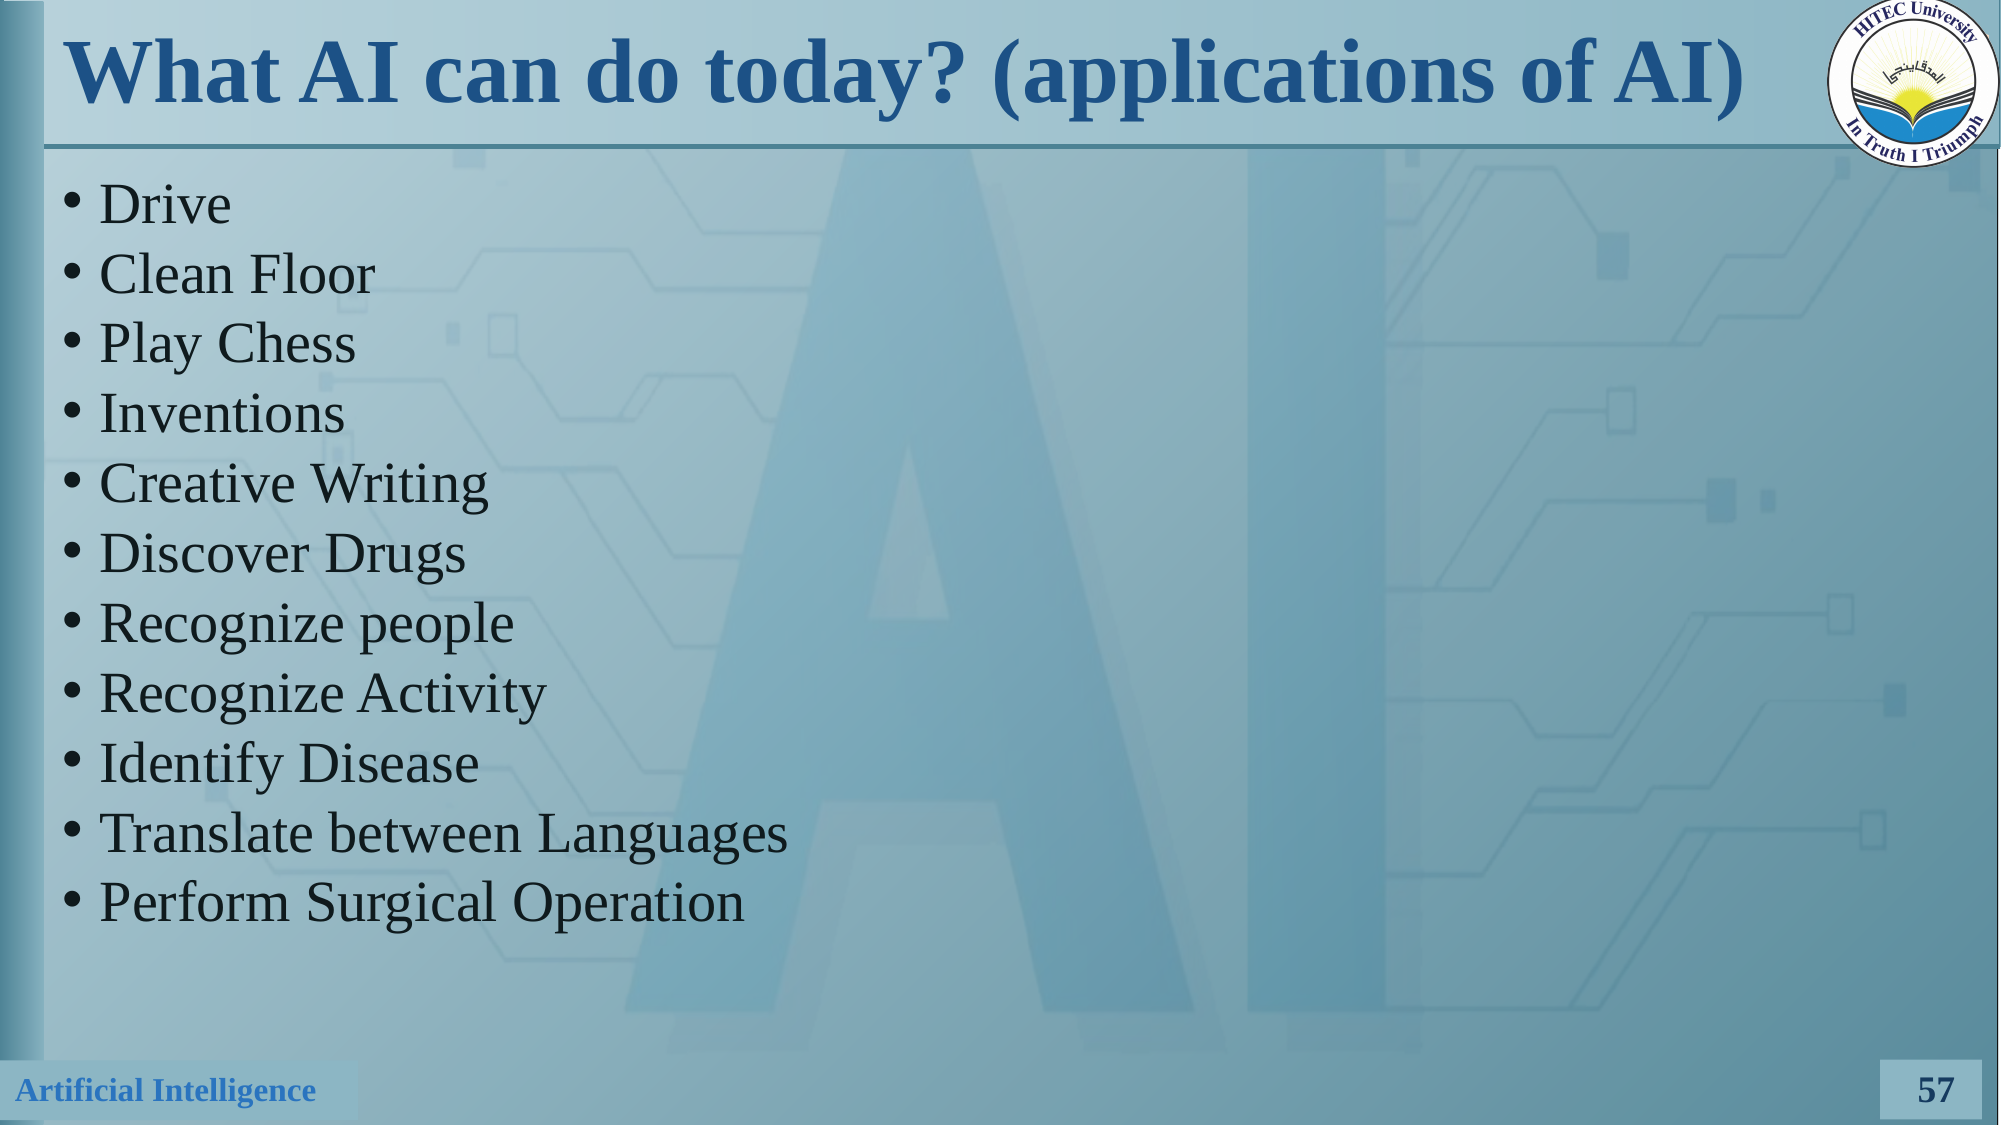

# What AI can do today? (applications of AI)
Drive
Clean Floor
Play Chess
Inventions
Creative Writing
Discover Drugs
Recognize people
Recognize Activity
Identify Disease
Translate between Languages
Perform Surgical Operation
57